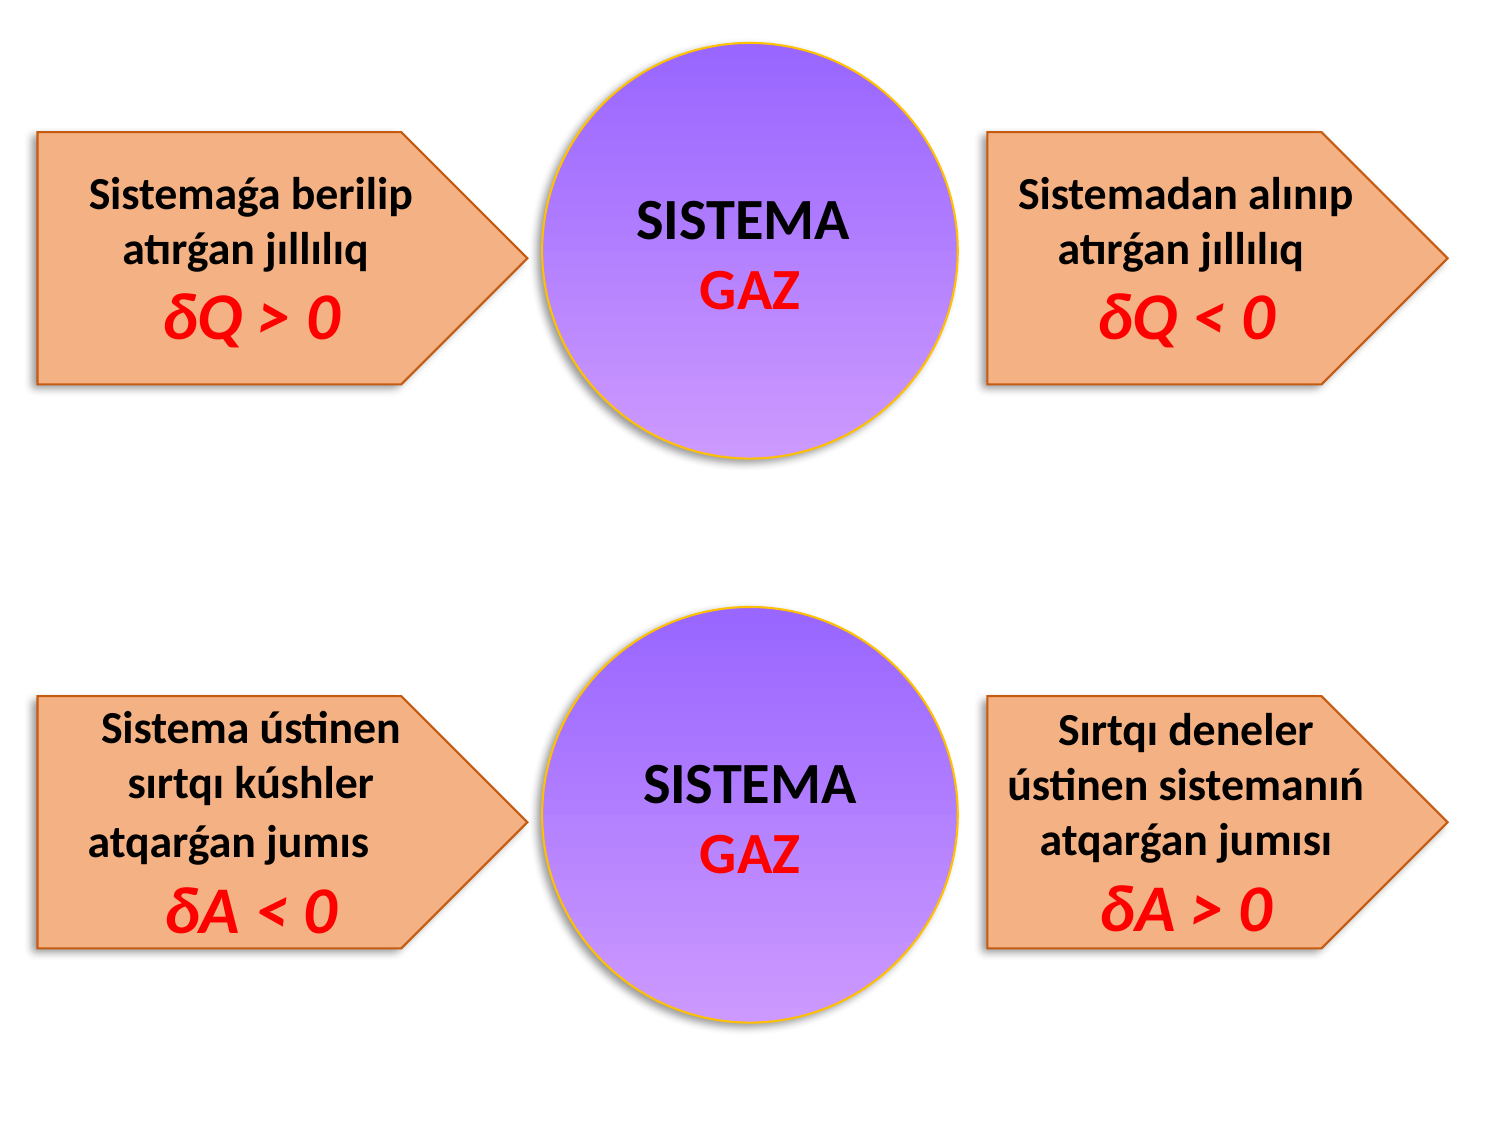

SISTEMA
GAZ
Sistemaǵa berilip atırǵan jıllılıq
δQ > 0
Sistemadan alınıp atırǵan jıllılıq
δQ < 0
SISTEMA
GAZ
Sistema ústinen sırtqı kúshler atqarǵan jumıs
δА < 0
Sırtqı deneler ústinen sistemanıń atqarǵan jumısı
δА > 0